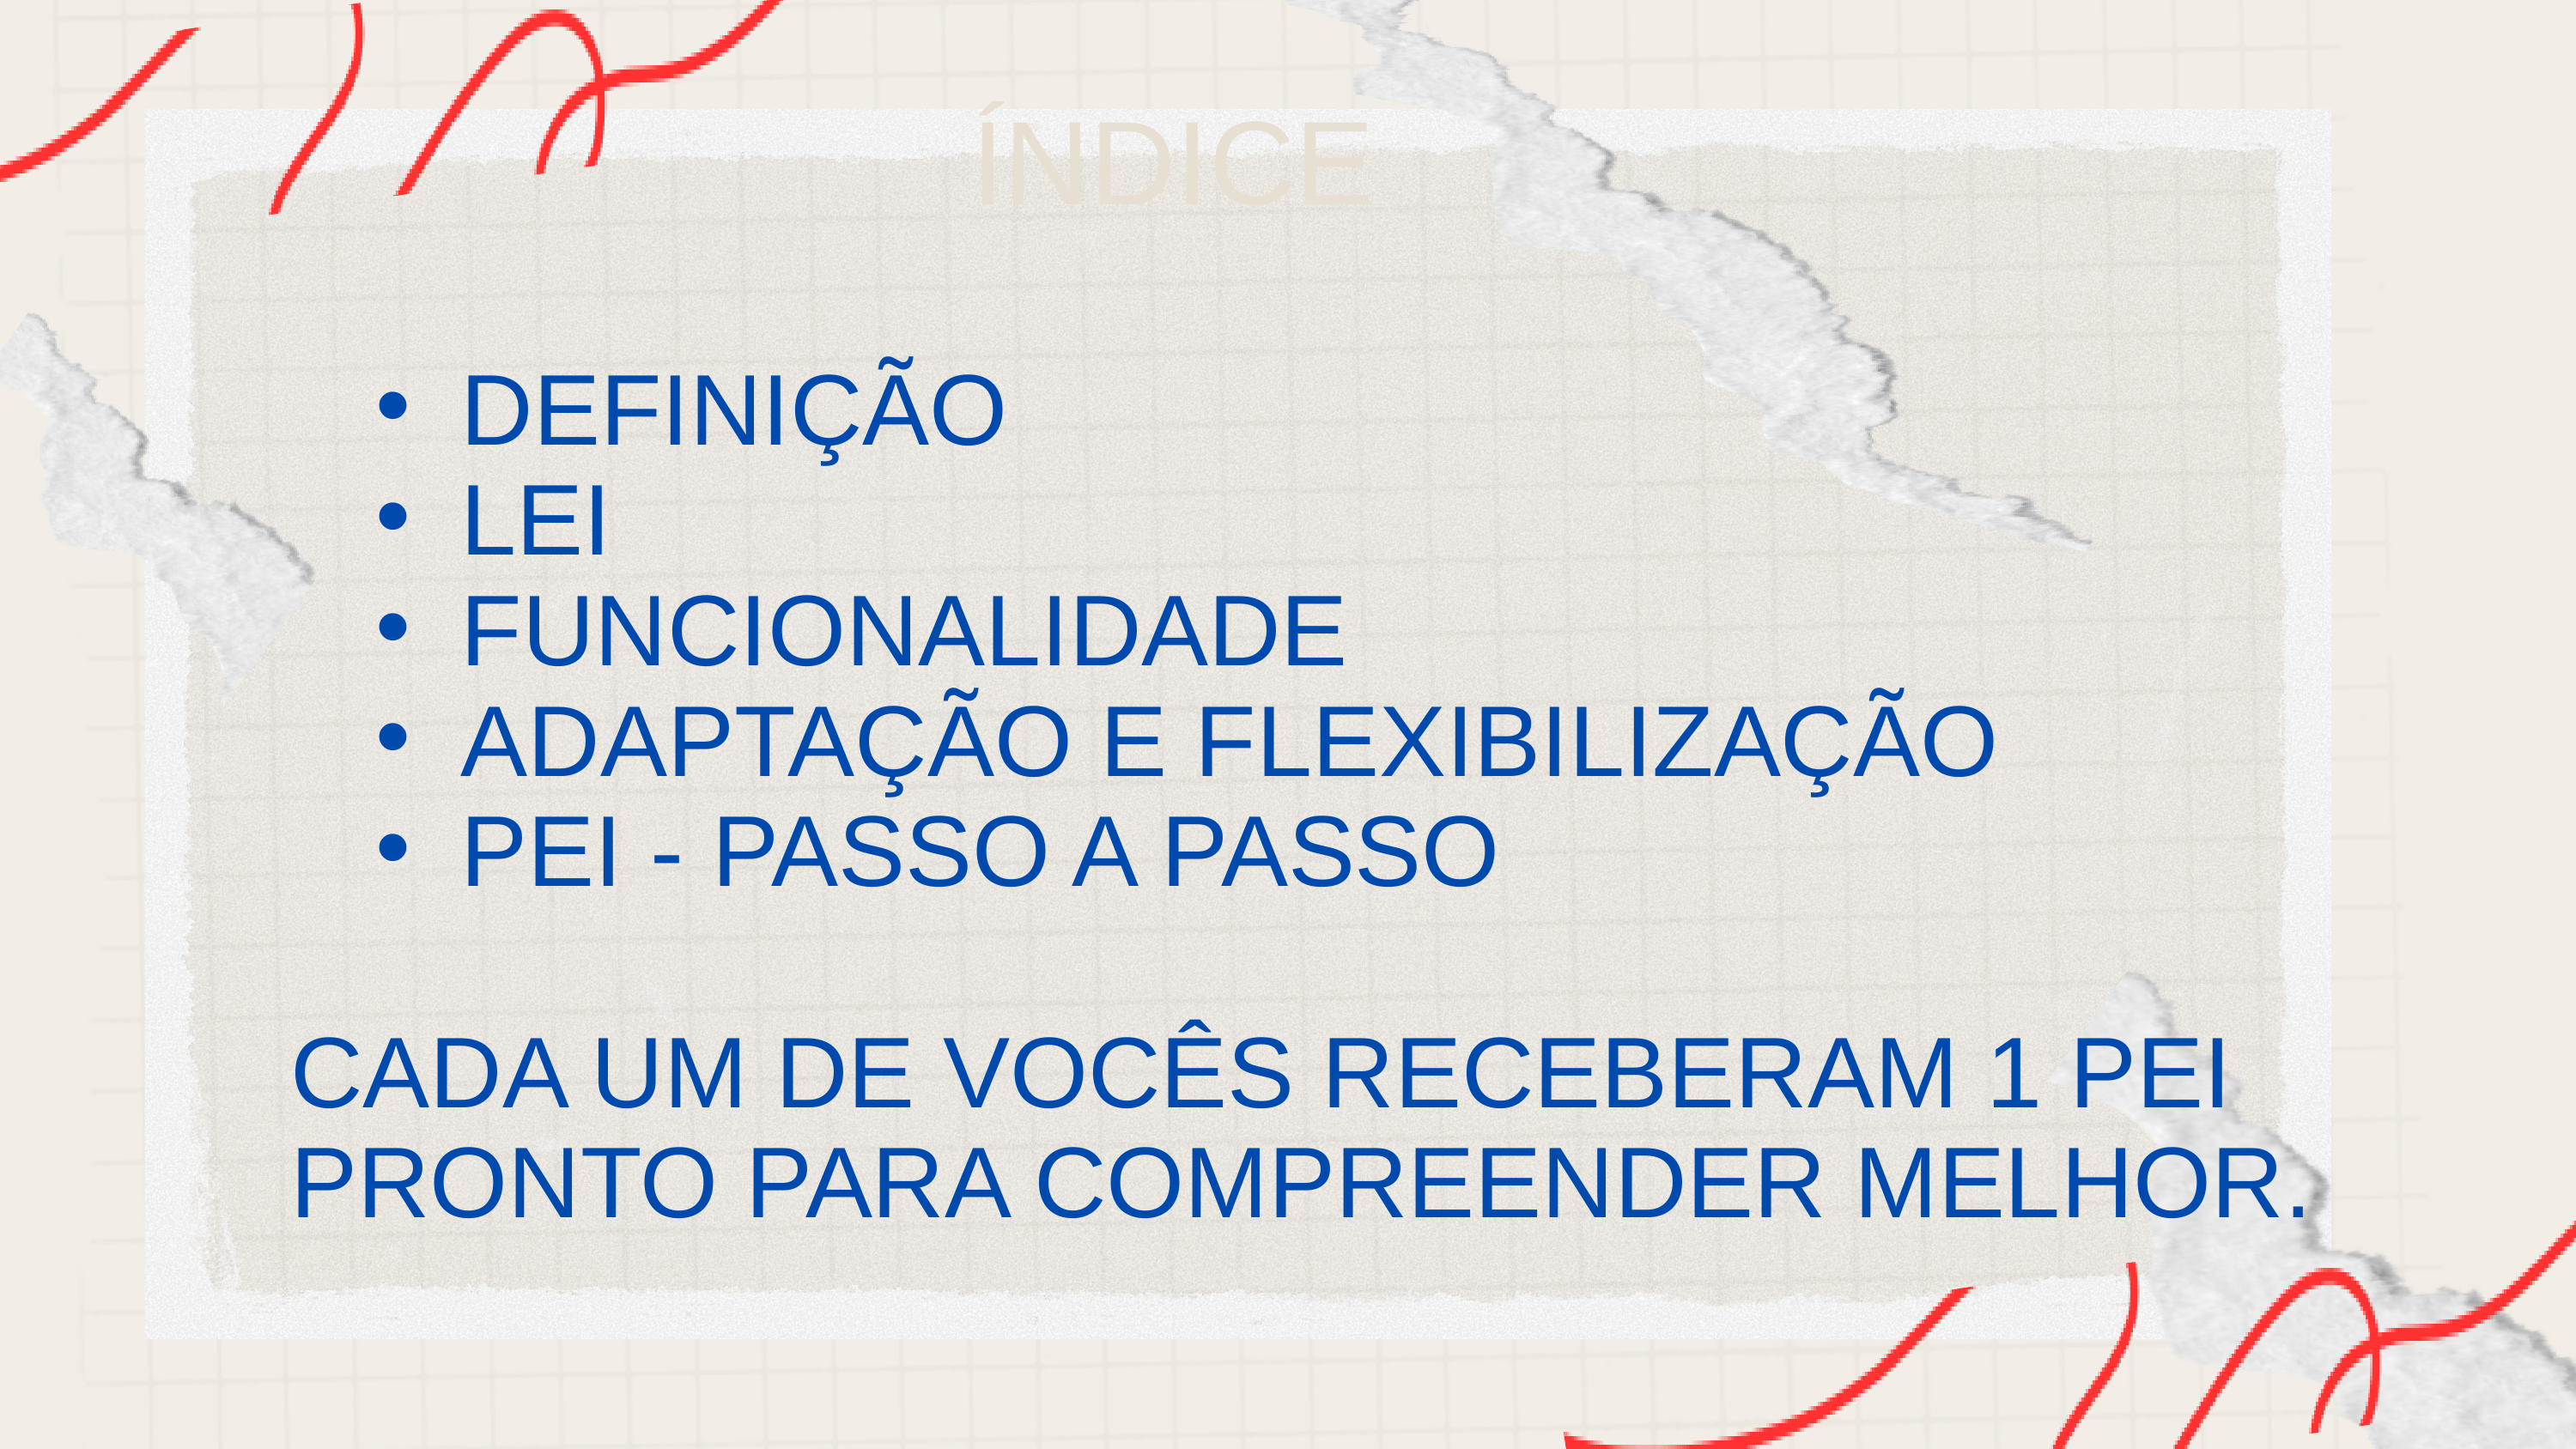

ÍNDICE

DEFINIÇÃO
LEI
FUNCIONALIDADE
ADAPTAÇÃO E FLEXIBILIZAÇÃO
PEI - PASSO A PASSO

CADA UM DE VOCÊS RECEBERAM 1 PEI PRONTO PARA COMPREENDER MELHOR.